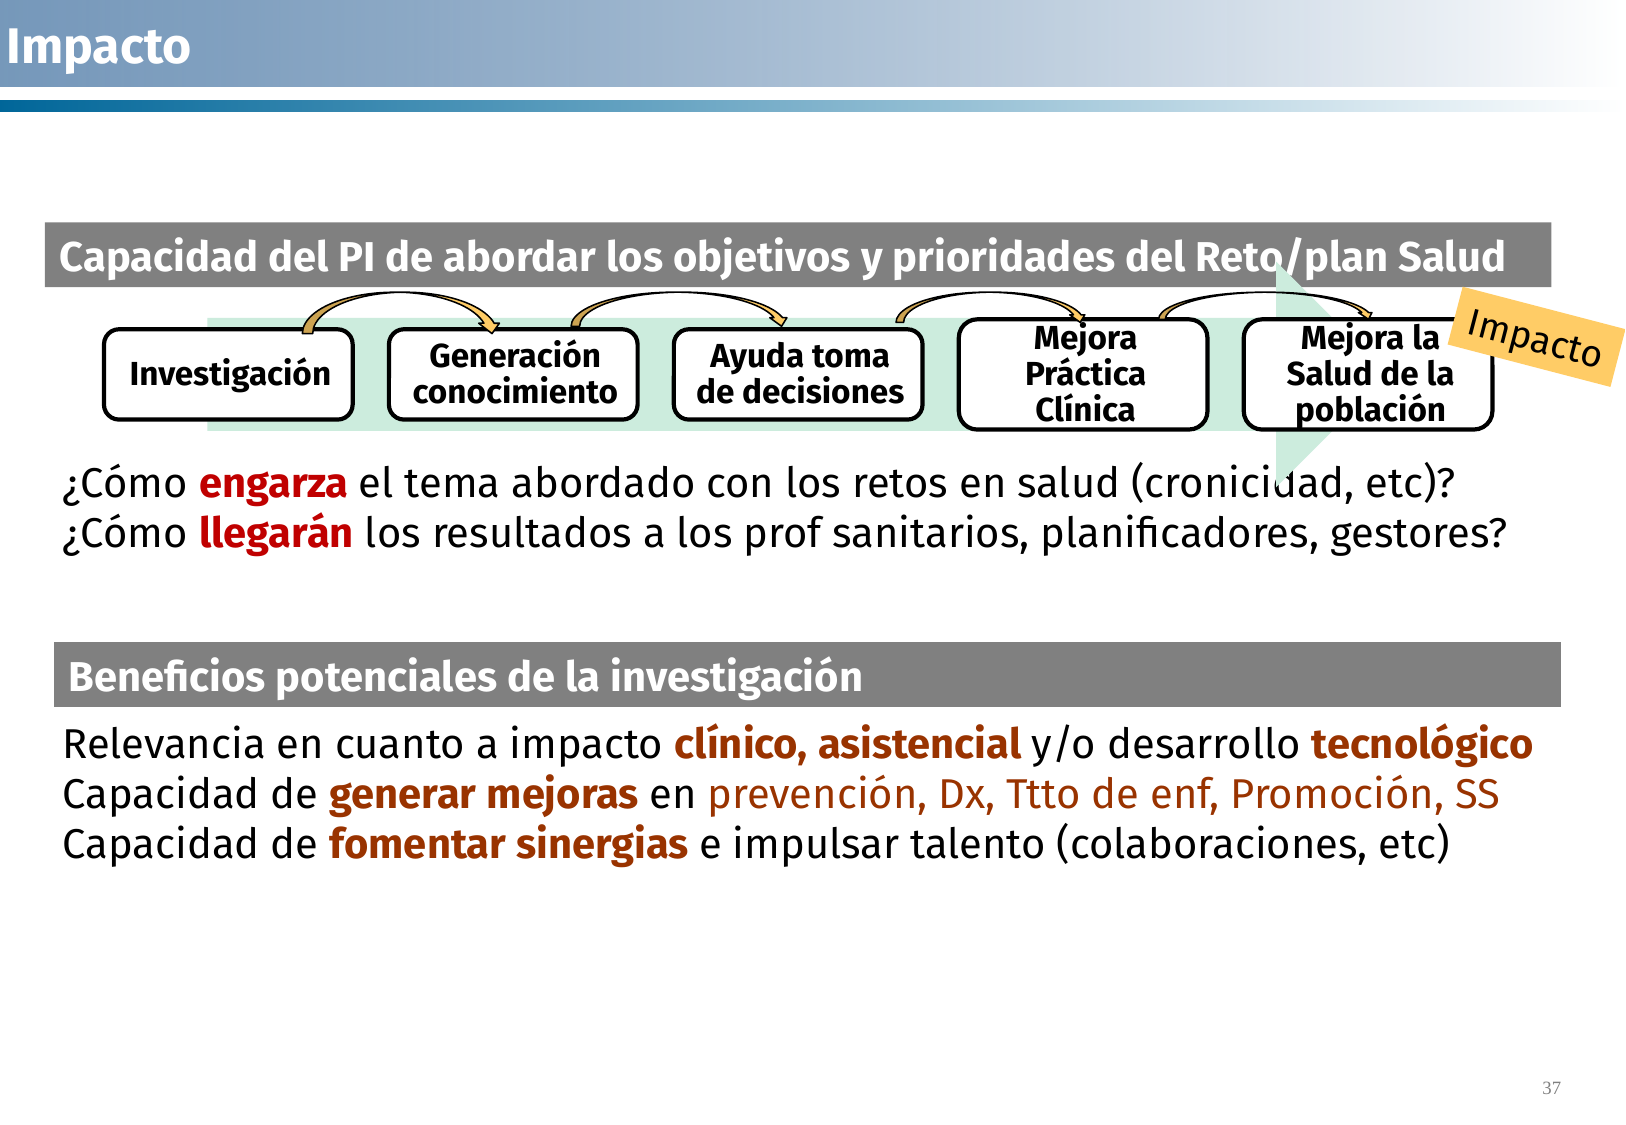

# Impacto
Capacidad del PI de abordar los objetivos y prioridades del Reto/plan Salud
Investigación
Generación conocimiento
Ayuda toma de decisiones
Mejora Práctica Clínica
Mejora la Salud de la población

Impacto
¿Cómo engarza el tema abordado con los retos en salud (cronicidad, etc)?
¿Cómo llegarán los resultados a los prof sanitarios, planificadores, gestores?
Beneficios potenciales de la investigación
Relevancia en cuanto a impacto clínico, asistencial y/o desarrollo tecnológico
Capacidad de generar mejoras en prevención, Dx, Ttto de enf, Promoción, SS
Capacidad de fomentar sinergias e impulsar talento (colaboraciones, etc)